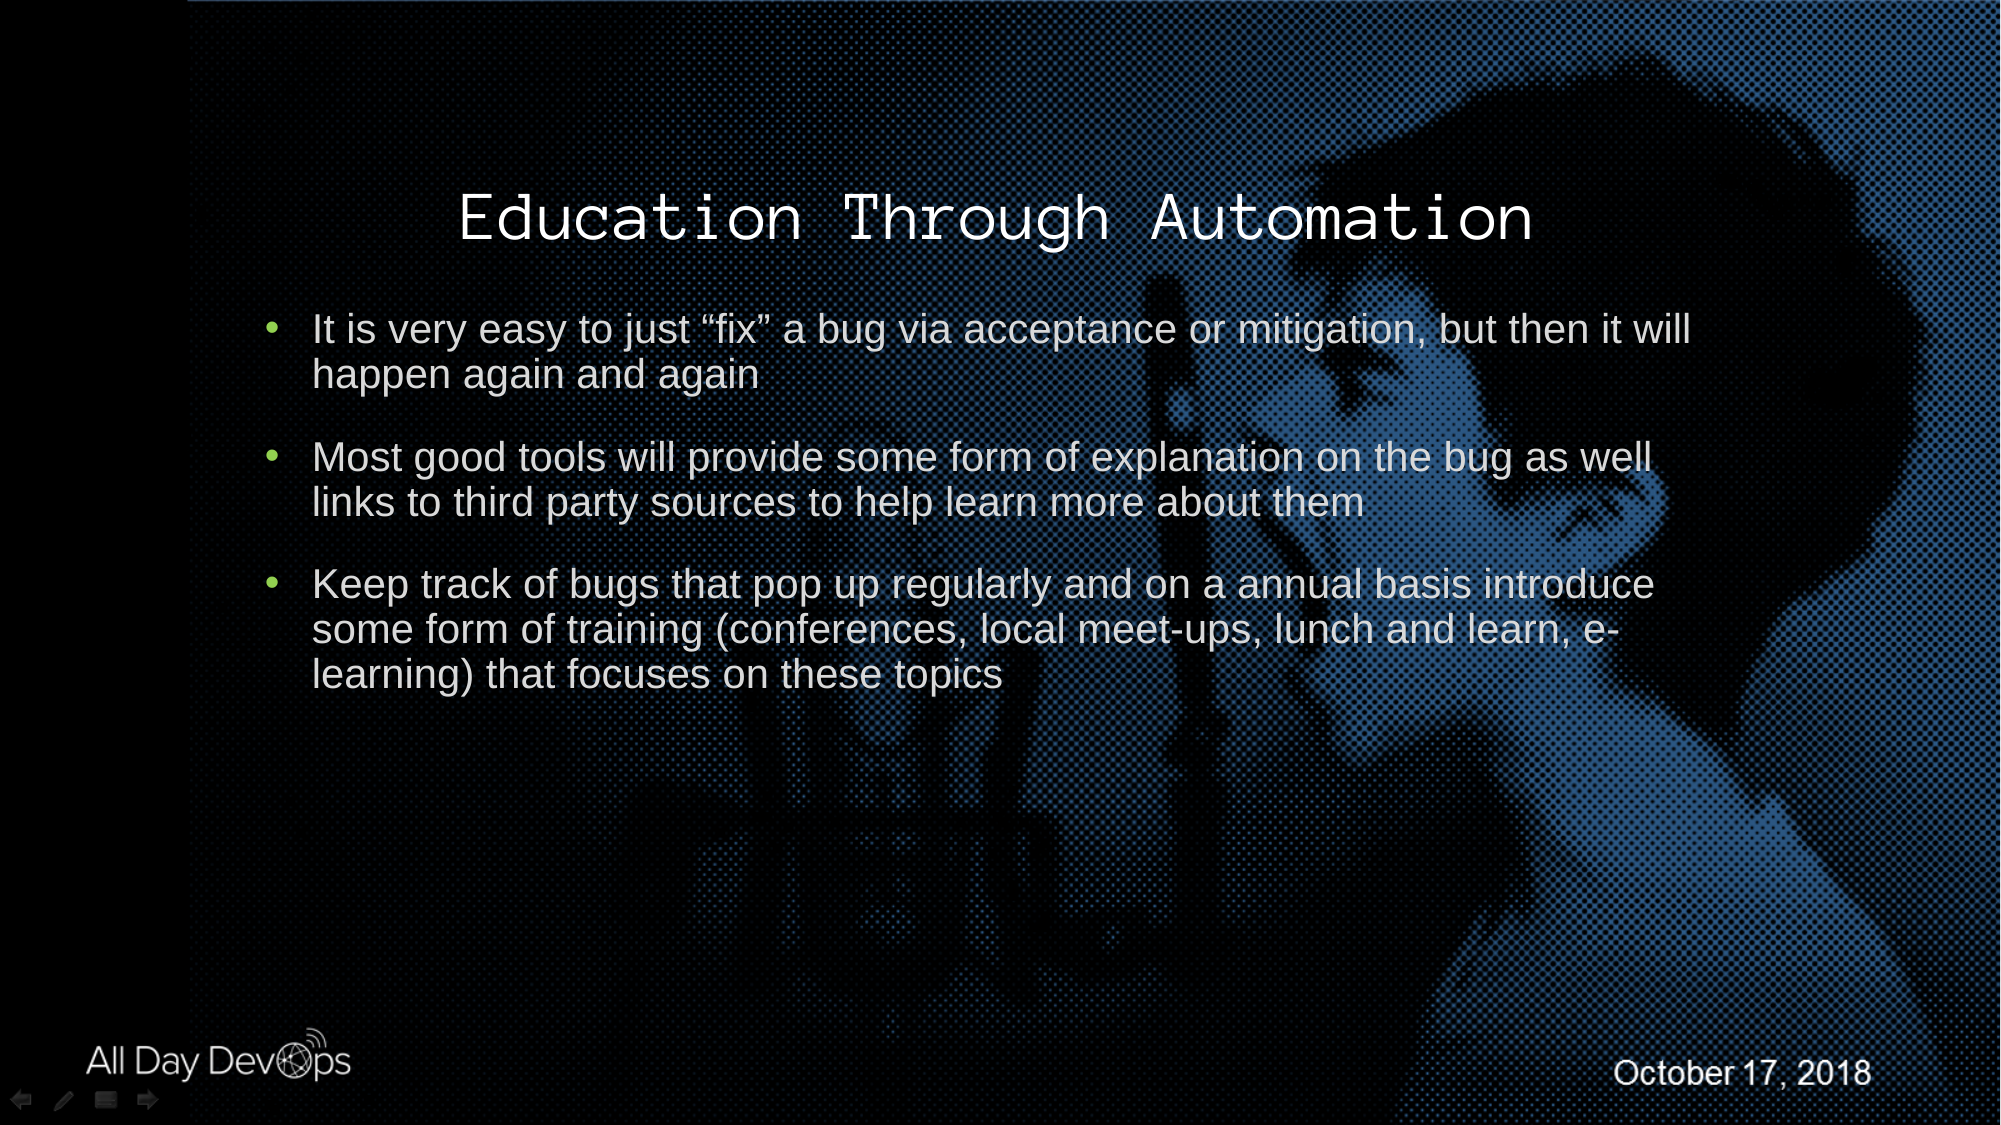

# Education Through Automation
It is very easy to just “fix” a bug via acceptance or mitigation, but then it will happen again and again
Most good tools will provide some form of explanation on the bug as well links to third party sources to help learn more about them
Keep track of bugs that pop up regularly and on a annual basis introduce some form of training (conferences, local meet-ups, lunch and learn, e-learning) that focuses on these topics